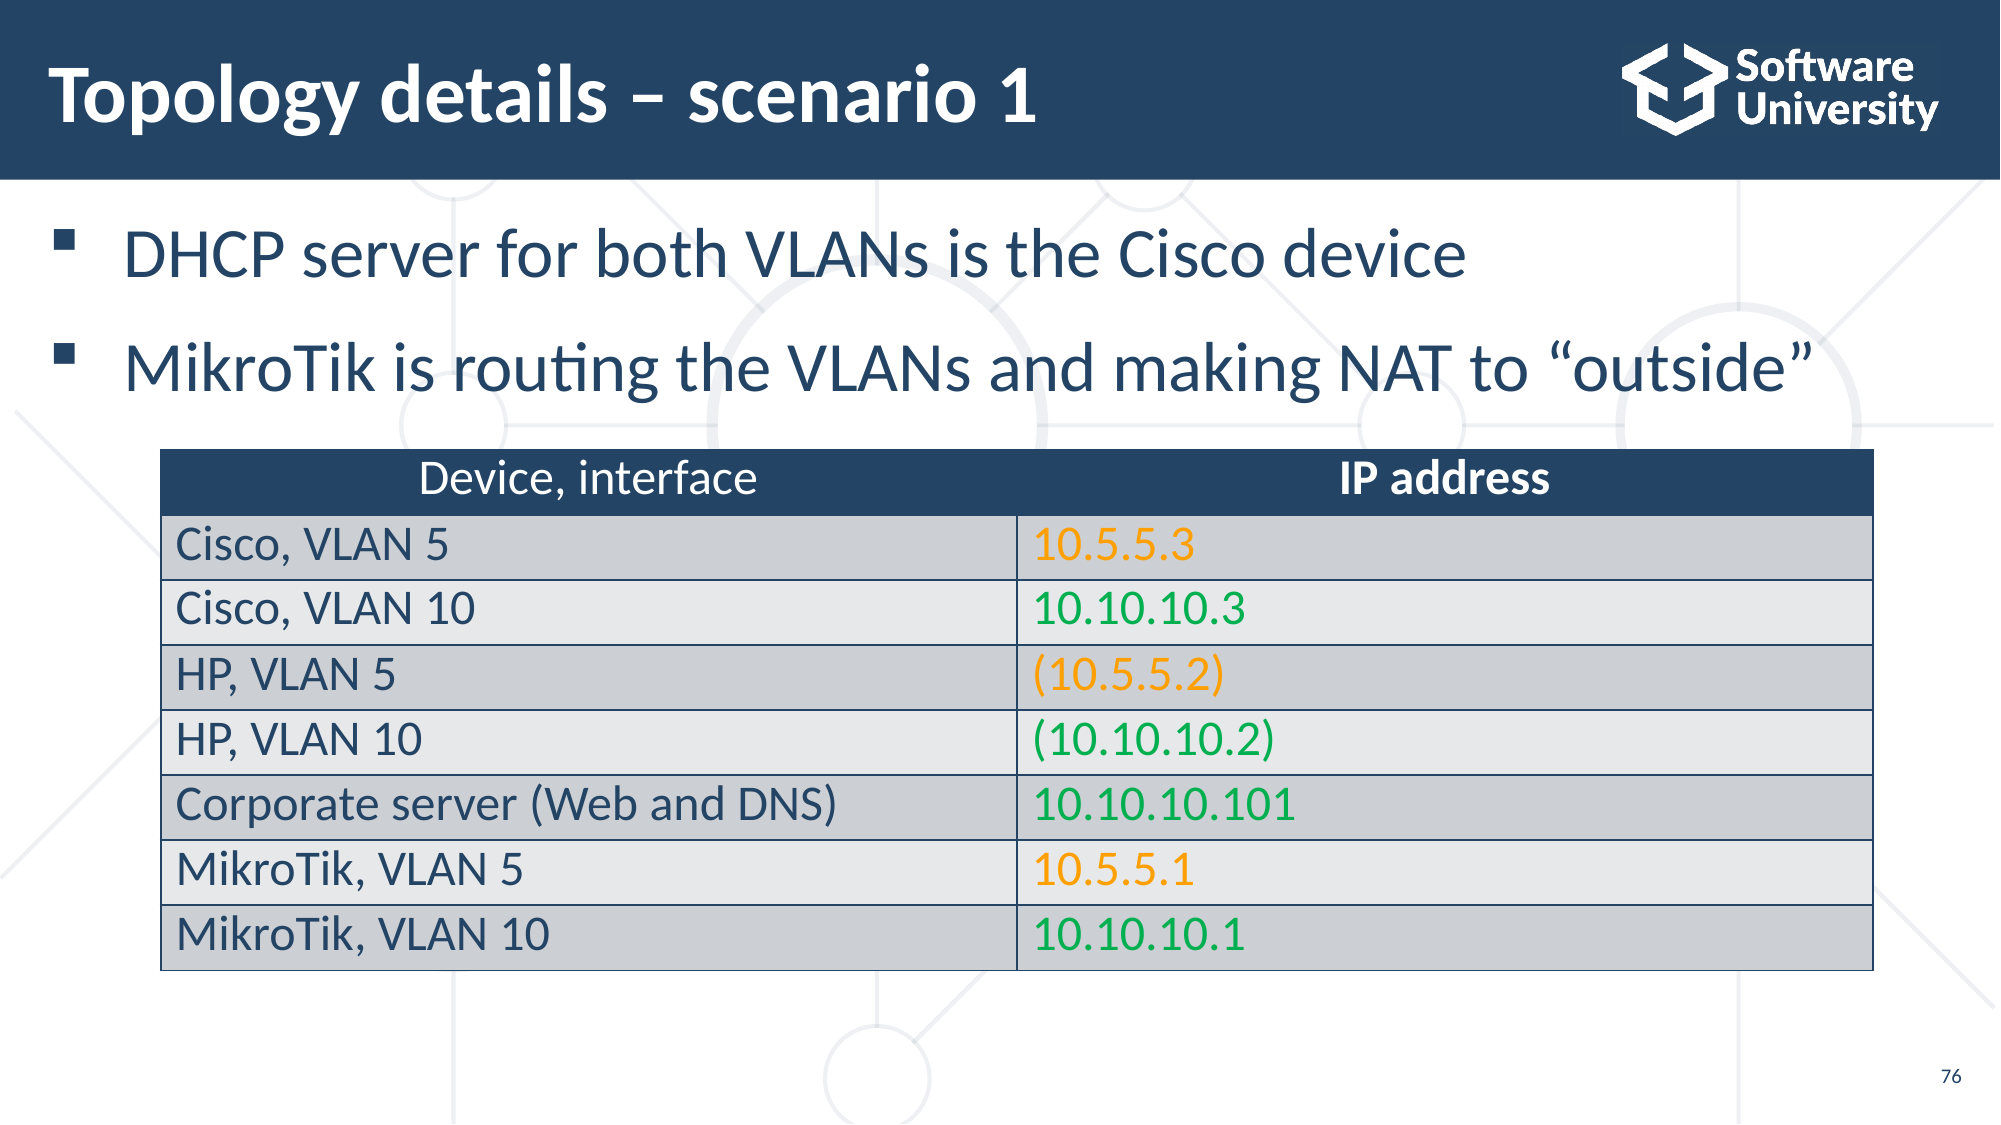

# Topology details – scenario 1
DHCP server for both VLANs is the Cisco device
MikroTik is routing the VLANs and making NAT to “outside”

| Device, interface | IP address |
| --- | --- |
| Cisco, VLAN 5 | 10.5.5.3 |
| Cisco, VLAN 10 | 10.10.10.3 |
| HP, VLAN 5 | (10.5.5.2) |
| HP, VLAN 10 | (10.10.10.2) |
| Corporate server (Web and DNS) | 10.10.10.101 |
| MikroTik, VLAN 5 | 10.5.5.1 |
| MikroTik, VLAN 10 | 10.10.10.1 |
76